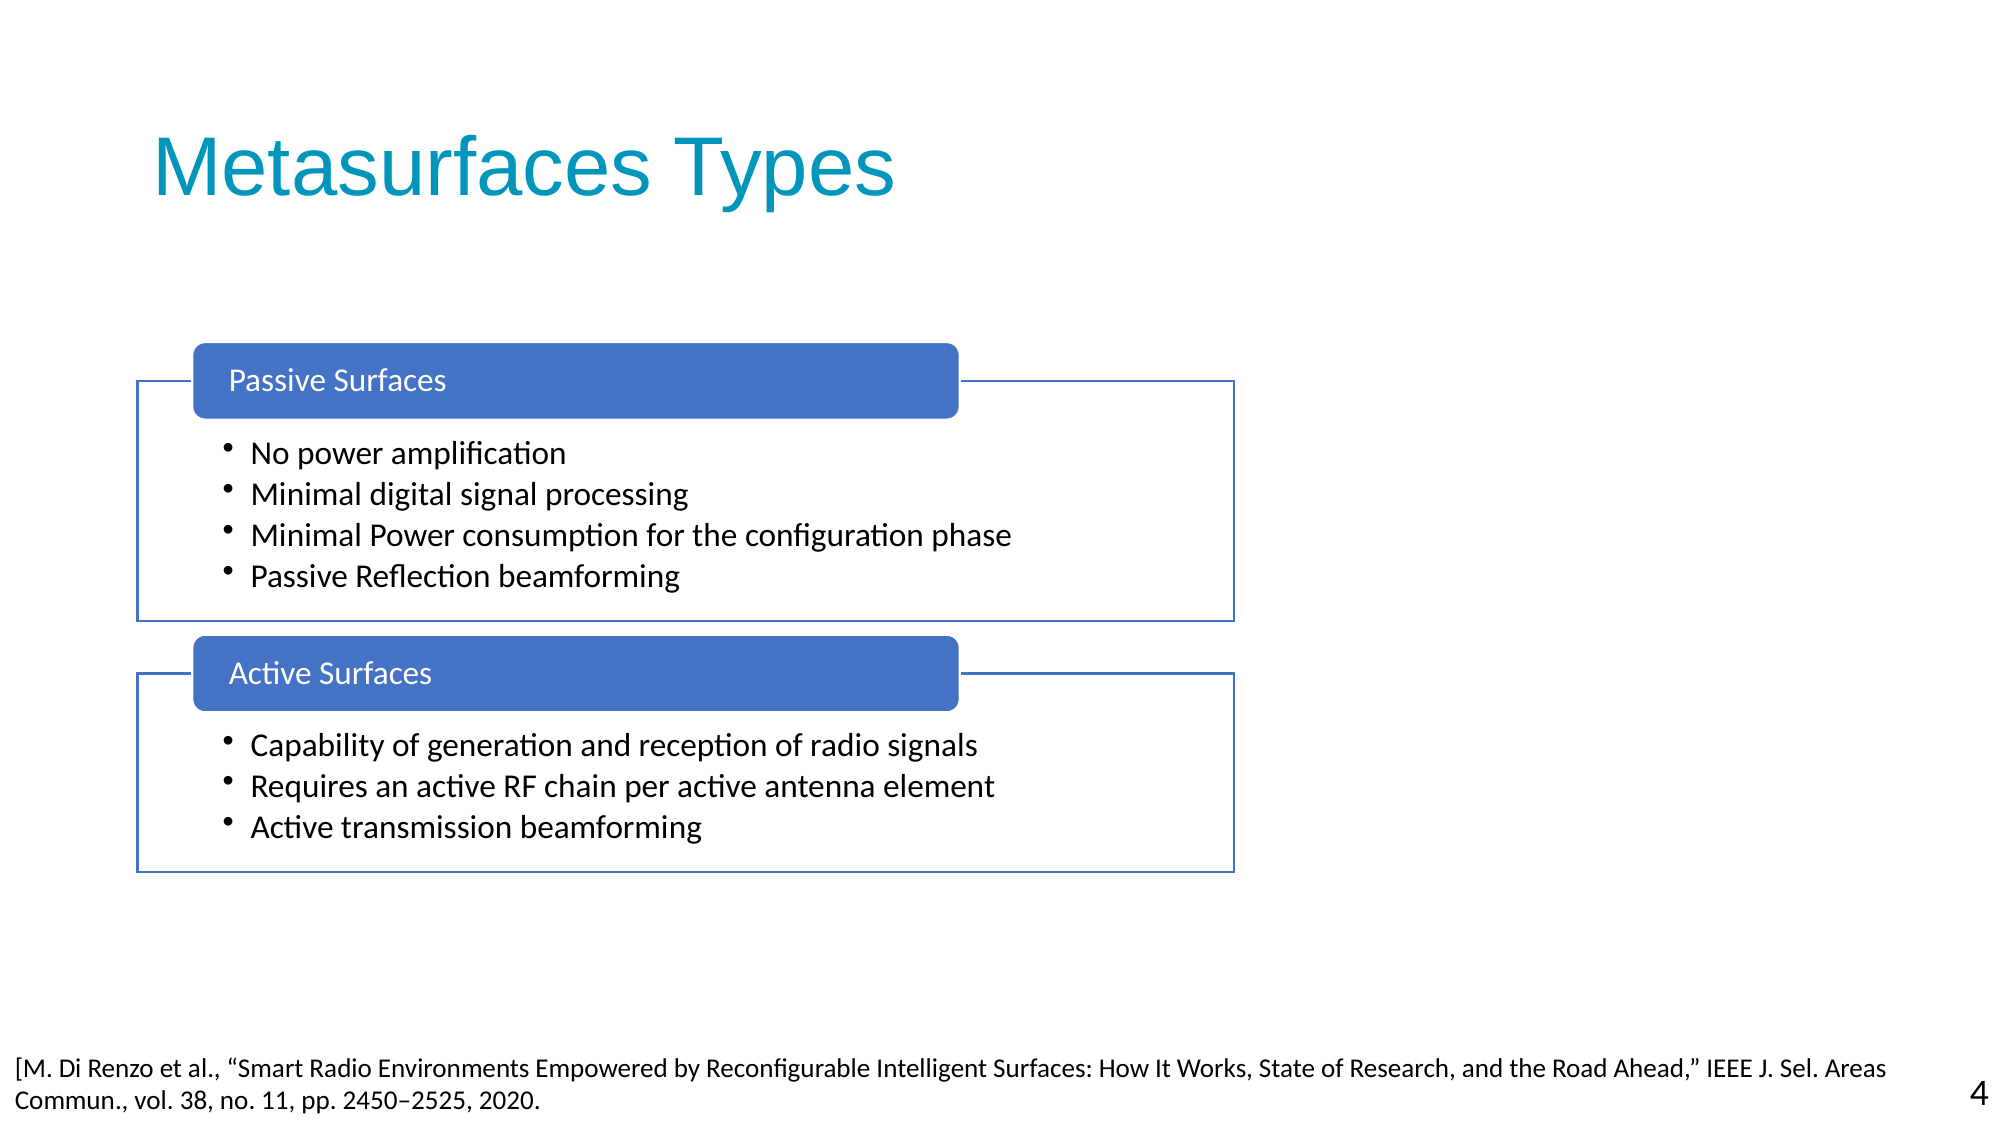

Metasurfaces Types
No power amplification
Minimal digital signal processing
Minimal Power consumption for the configuration phase
Passive Reflection beamforming
Passive Surfaces
Capability of generation and reception of radio signals
Requires an active RF chain per active antenna element
Active transmission beamforming
Active Surfaces
[M. Di Renzo et al., “Smart Radio Environments Empowered by Reconfigurable Intelligent Surfaces: How It Works, State of Research, and the Road Ahead,” IEEE J. Sel. Areas Commun., vol. 38, no. 11, pp. 2450–2525, 2020.
4